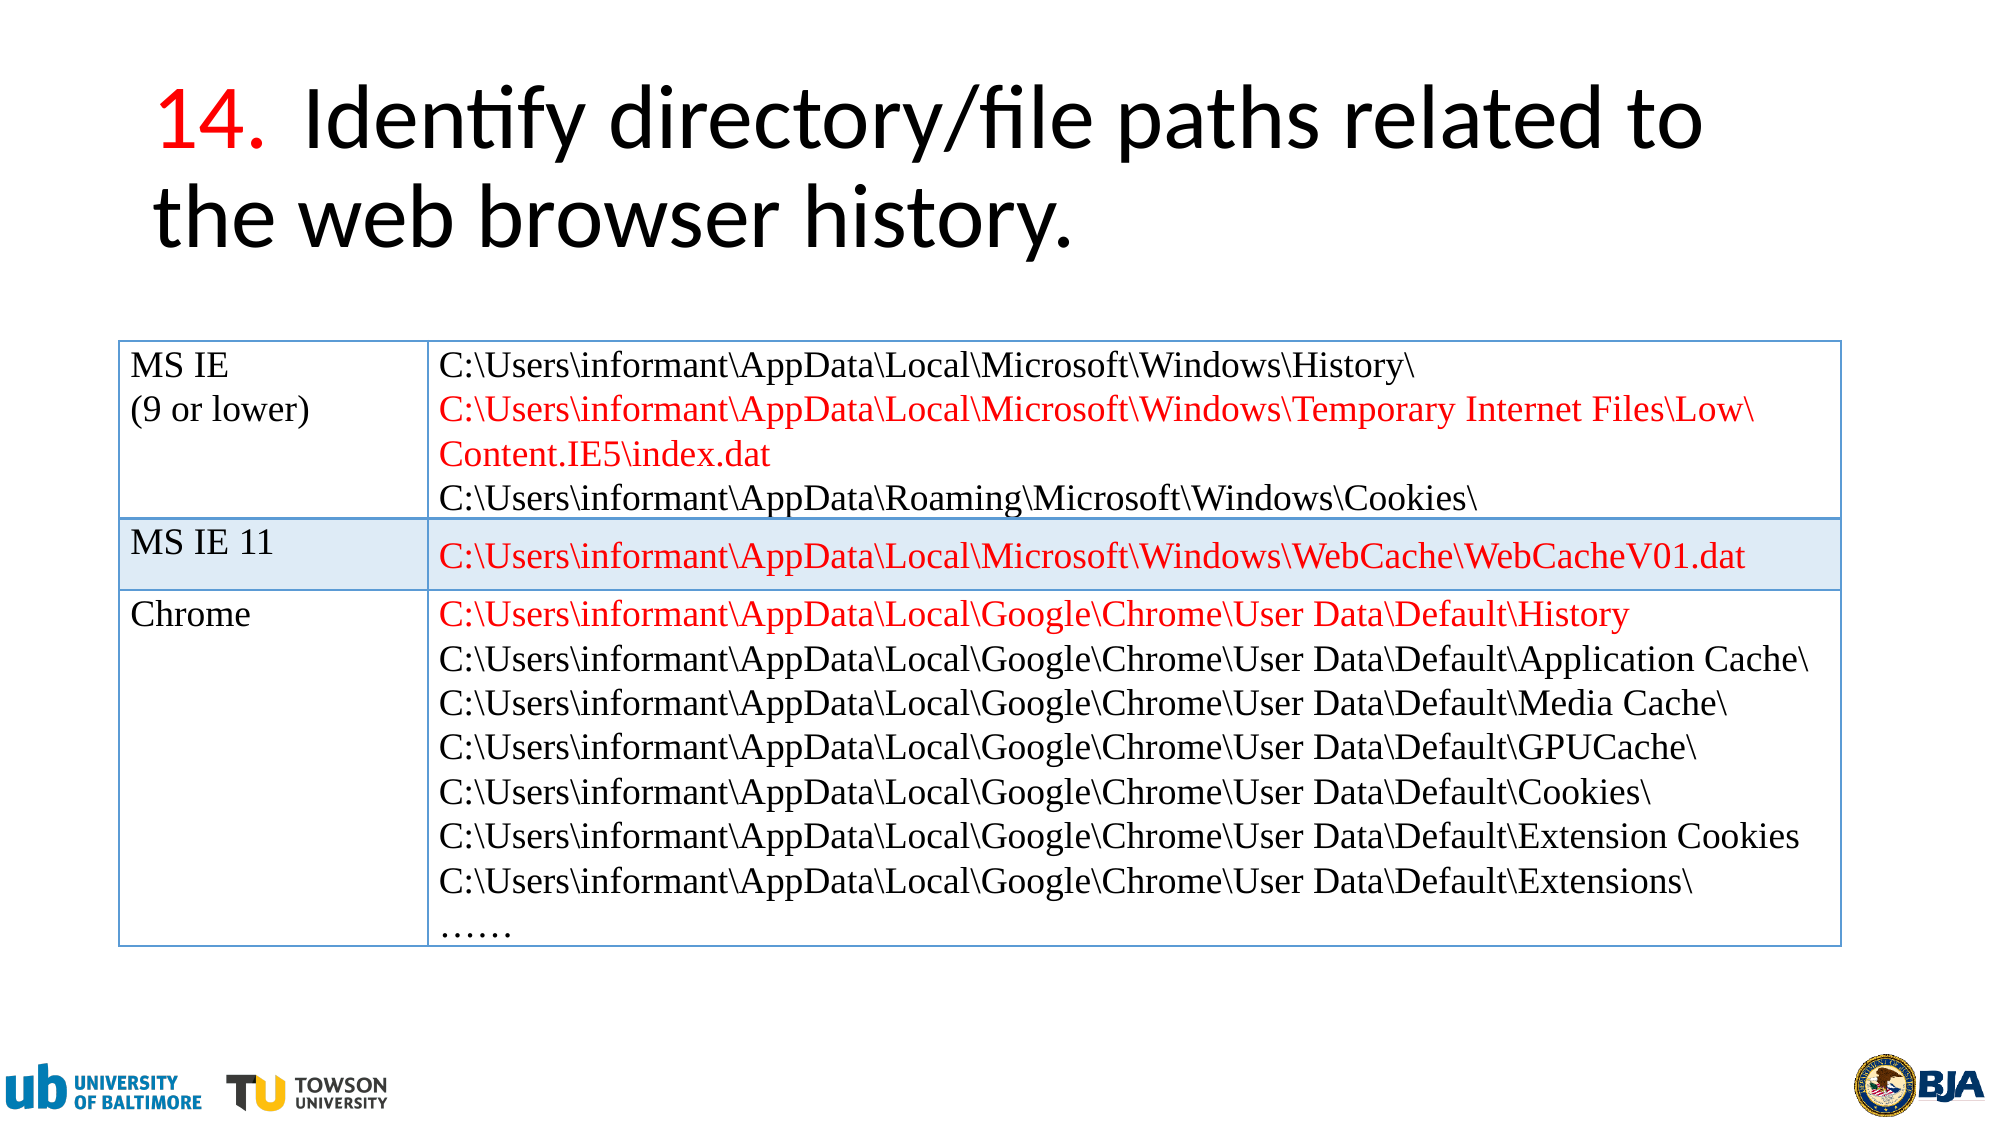

# 14.	Identify directory/file paths related to the web browser history.
| MS IE (9 or lower) | C:\Users\informant\AppData\Local\Microsoft\Windows\History\ C:\Users\informant\AppData\Local\Microsoft\Windows\Temporary Internet Files\Low\Content.IE5\index.dat C:\Users\informant\AppData\Roaming\Microsoft\Windows\Cookies\ |
| --- | --- |
| MS IE 11 | C:\Users\informant\AppData\Local\Microsoft\Windows\WebCache\WebCacheV01.dat |
| Chrome | C:\Users\informant\AppData\Local\Google\Chrome\User Data\Default\History C:\Users\informant\AppData\Local\Google\Chrome\User Data\Default\Application Cache\ C:\Users\informant\AppData\Local\Google\Chrome\User Data\Default\Media Cache\ C:\Users\informant\AppData\Local\Google\Chrome\User Data\Default\GPUCache\ C:\Users\informant\AppData\Local\Google\Chrome\User Data\Default\Cookies\ C:\Users\informant\AppData\Local\Google\Chrome\User Data\Default\Extension Cookies C:\Users\informant\AppData\Local\Google\Chrome\User Data\Default\Extensions\ …… |